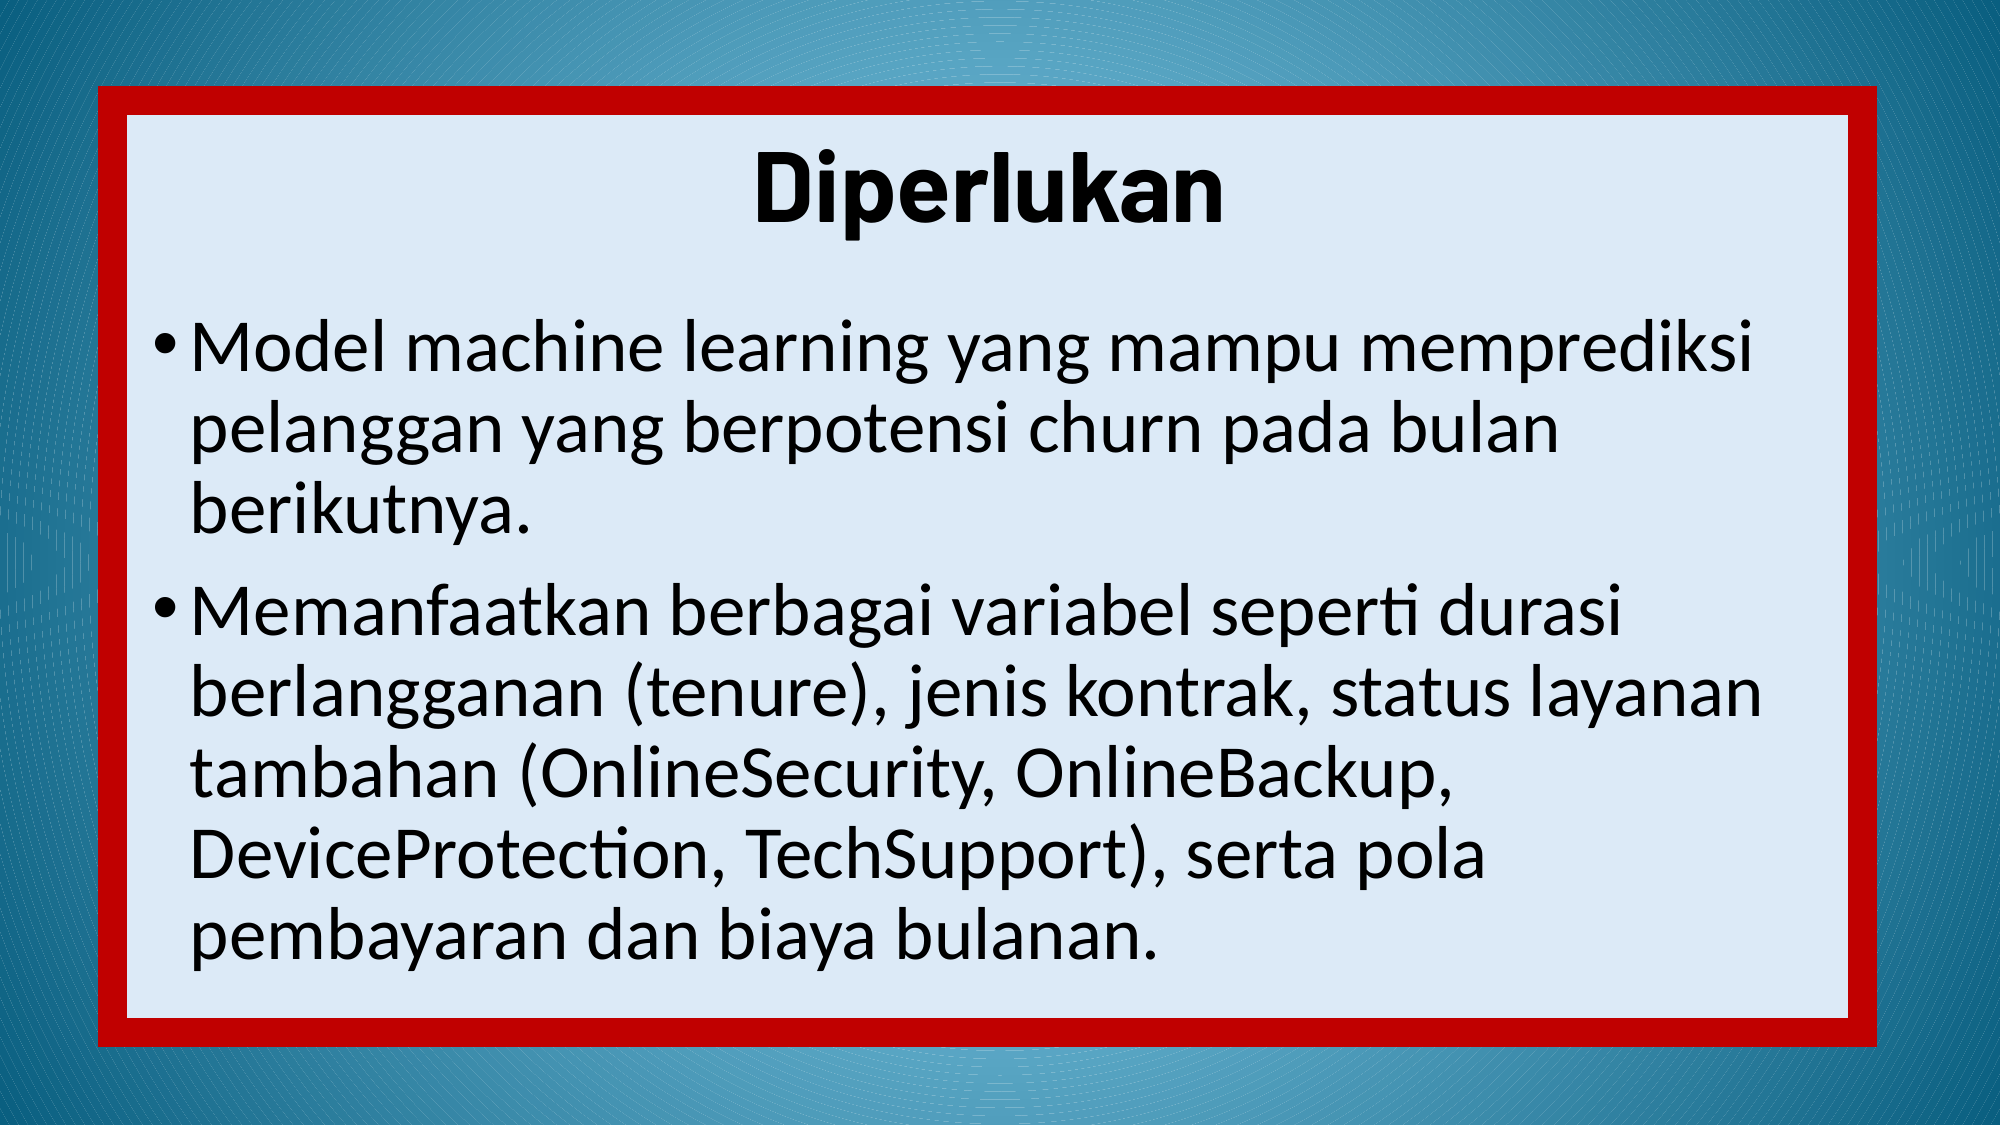

# Diperlukan

Model machine learning yang mampu memprediksi pelanggan yang berpotensi churn pada bulan berikutnya.
Memanfaatkan berbagai variabel seperti durasi berlangganan (tenure), jenis kontrak, status layanan tambahan (OnlineSecurity, OnlineBackup, DeviceProtection, TechSupport), serta pola pembayaran dan biaya bulanan.